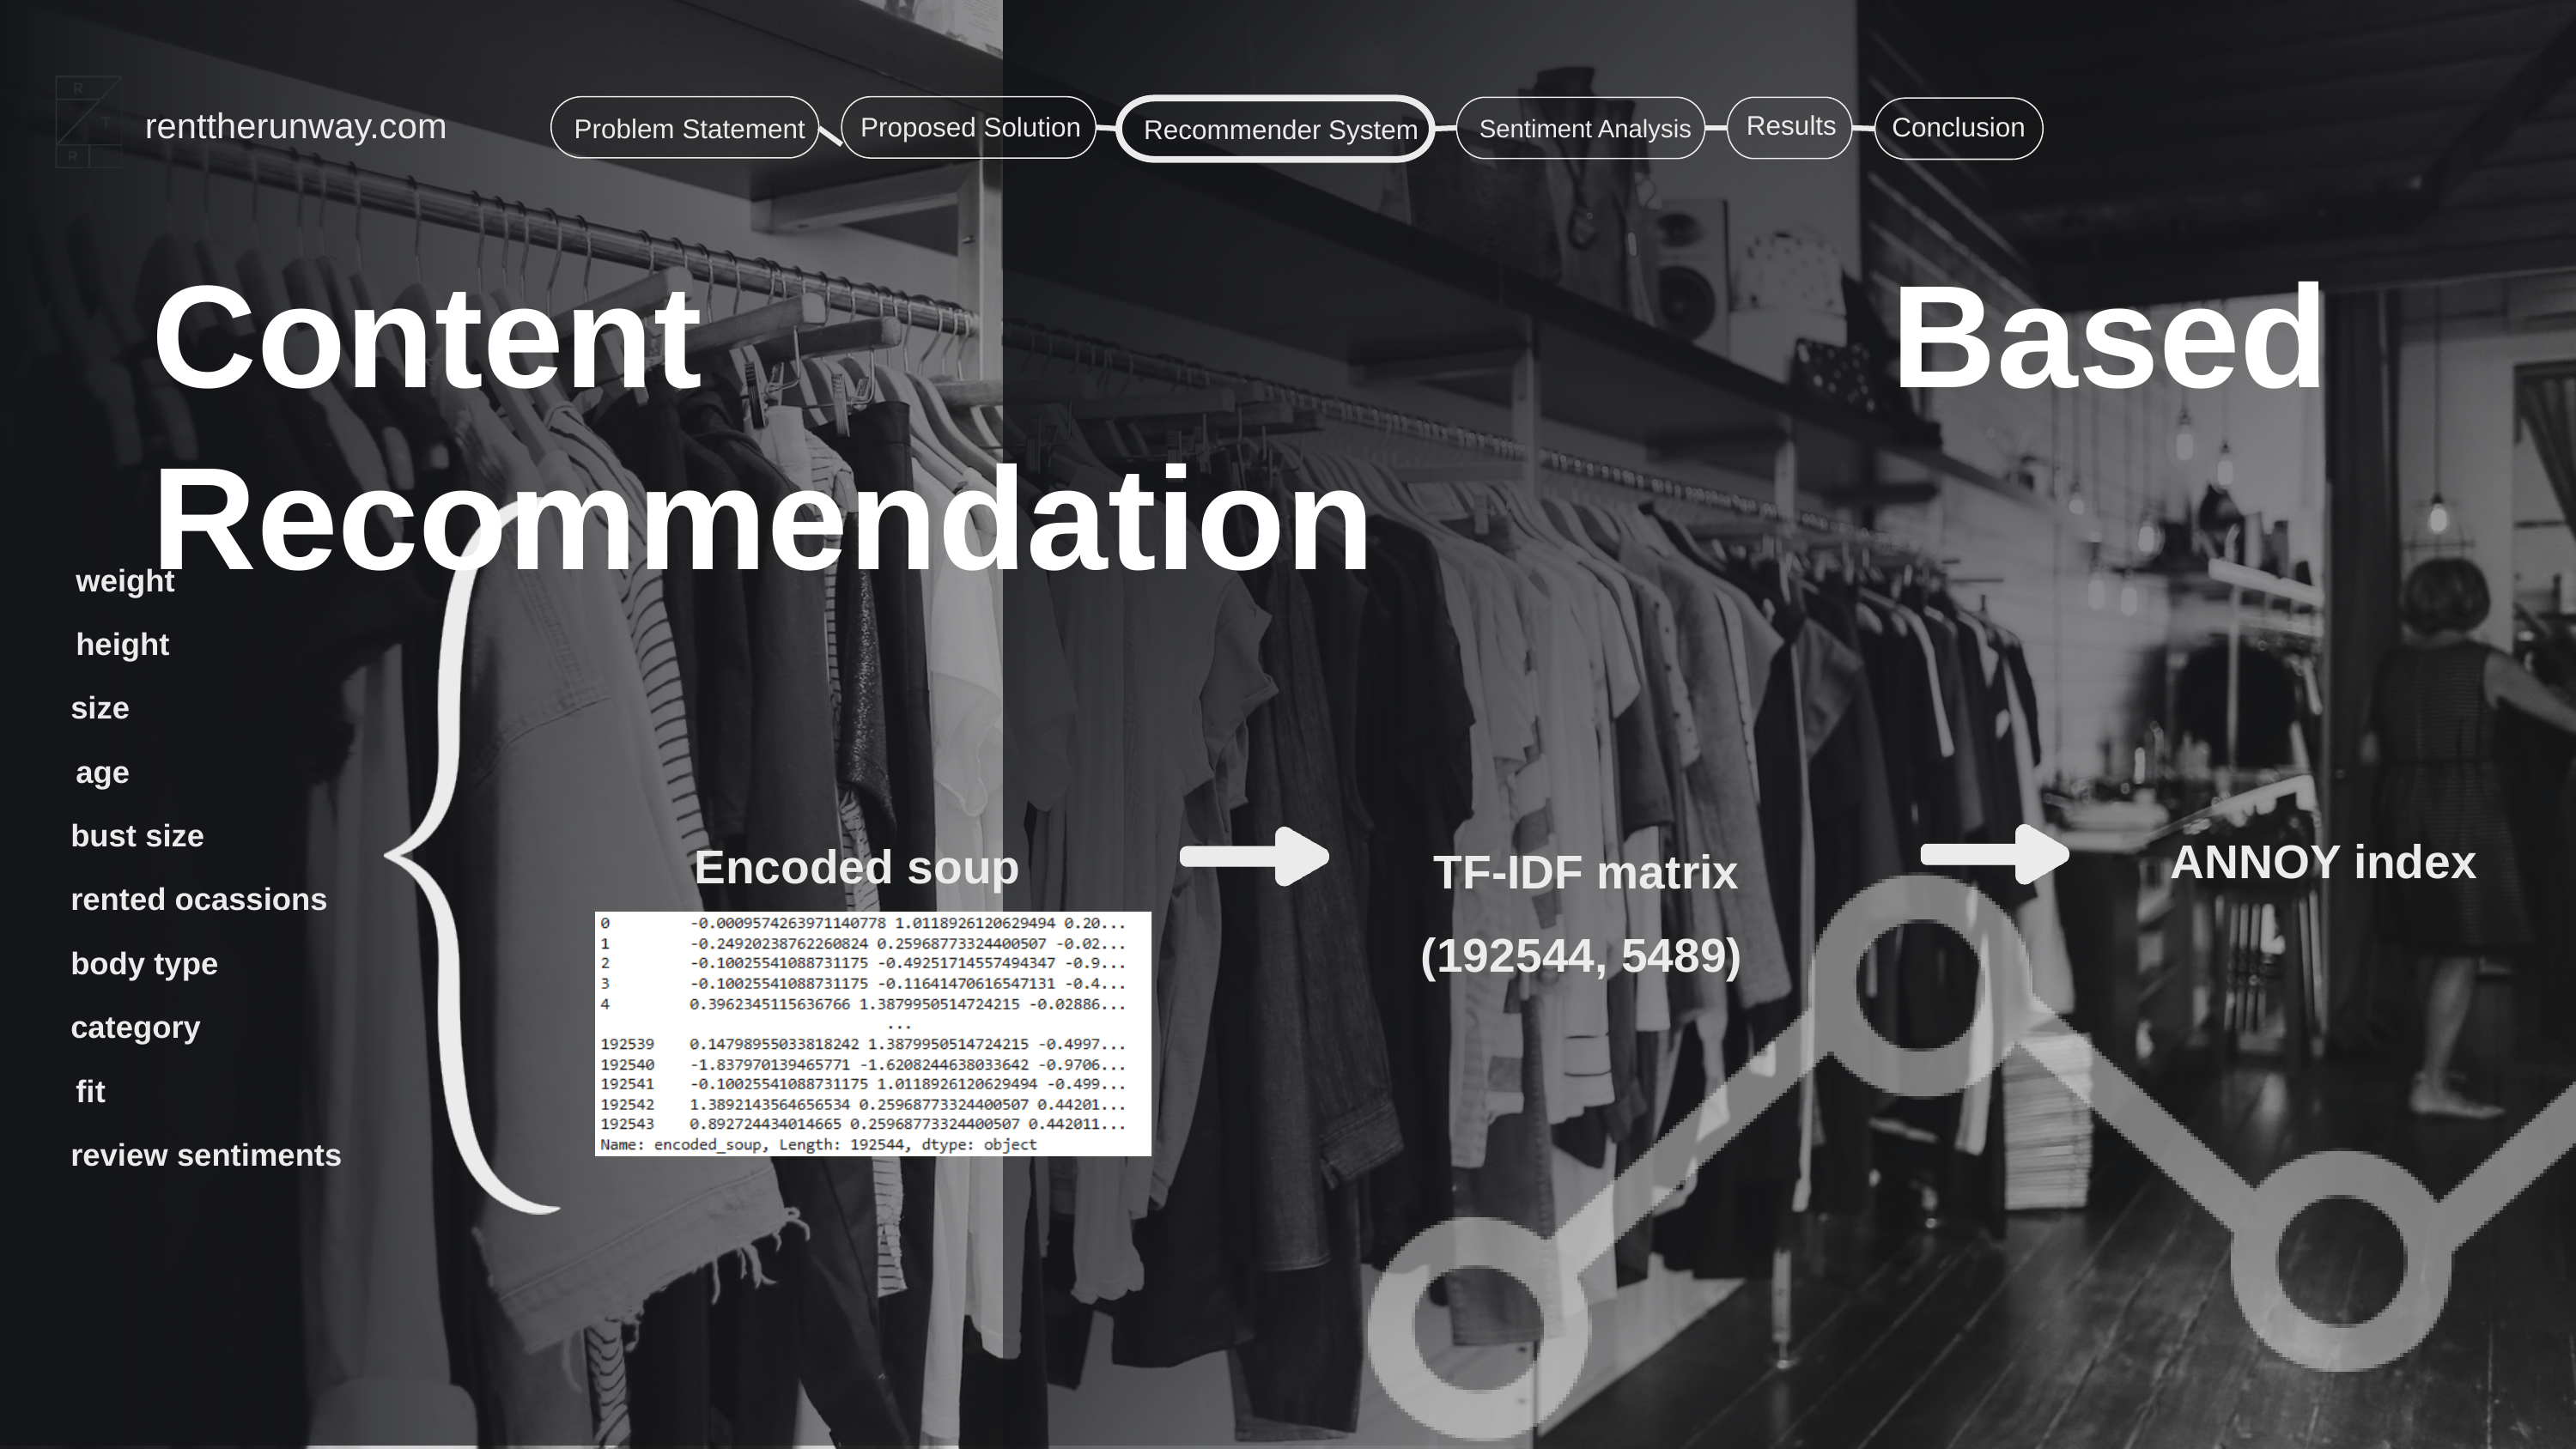

renttherunway.com
Results
Proposed Solution
Conclusion
Problem Statement
Sentiment Analysis
Recommender System
Content Based Recommendation

weight
height
size
age
Encoded soup

bust size

ANNOY index
TF-IDF matrix
rented ocassions

(192544, 5489)
body type
category
fit
review sentiments